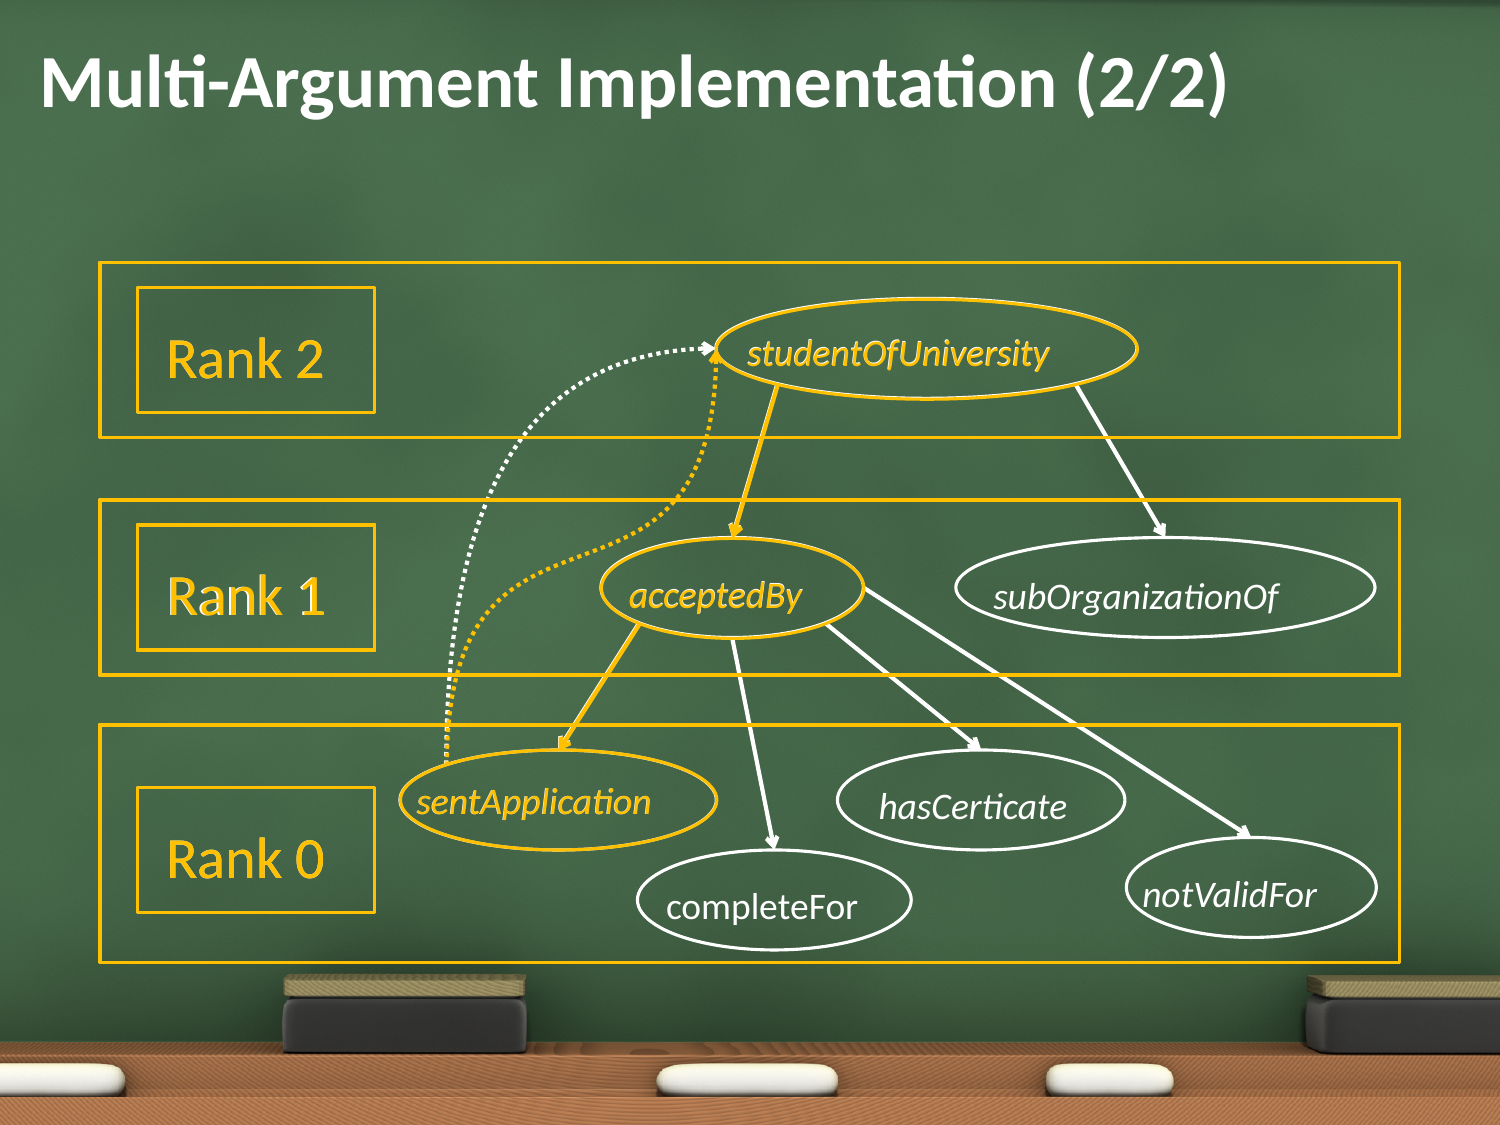

# Multi-Argument Implementation (2/2)

Rank 2

Rank 2

studentOfUniversity

subOrganizationOf

studentOfUniversity

acceptedBy

sentApplication

Rank 1

Rank 1

acceptedBy

Rank 0

Rank 0

sentApplication
hasCerticate

notValidFor
completeFor